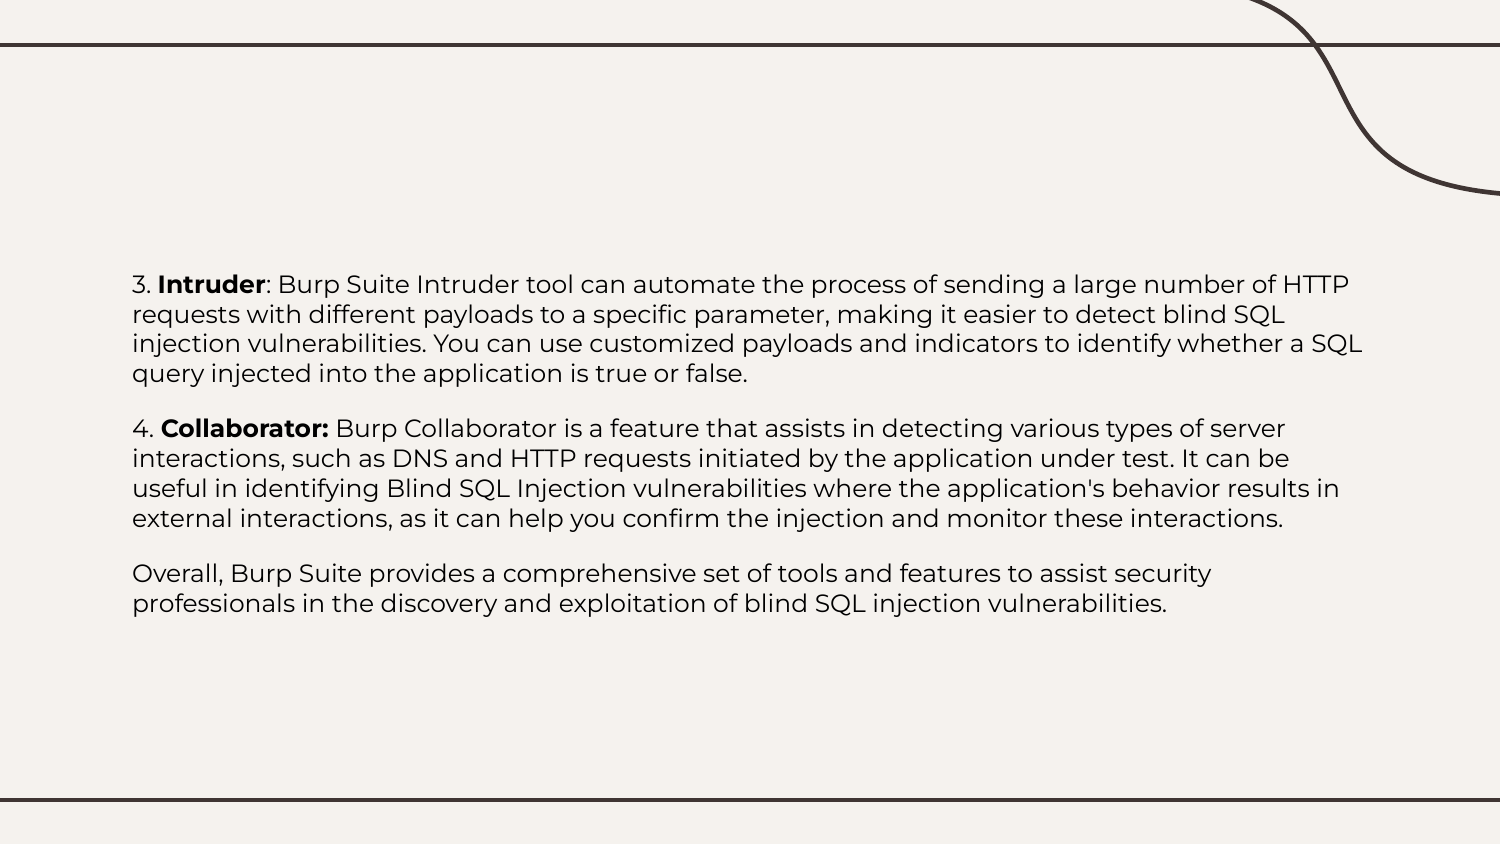

3. Intruder: Burp Suite Intruder tool can automate the process of sending a large number of HTTP requests with different payloads to a specific parameter, making it easier to detect blind SQL injection vulnerabilities. You can use customized payloads and indicators to identify whether a SQL query injected into the application is true or false.
4. Collaborator: Burp Collaborator is a feature that assists in detecting various types of server interactions, such as DNS and HTTP requests initiated by the application under test. It can be useful in identifying Blind SQL Injection vulnerabilities where the application's behavior results in external interactions, as it can help you confirm the injection and monitor these interactions.
Overall, Burp Suite provides a comprehensive set of tools and features to assist security professionals in the discovery and exploitation of blind SQL injection vulnerabilities.